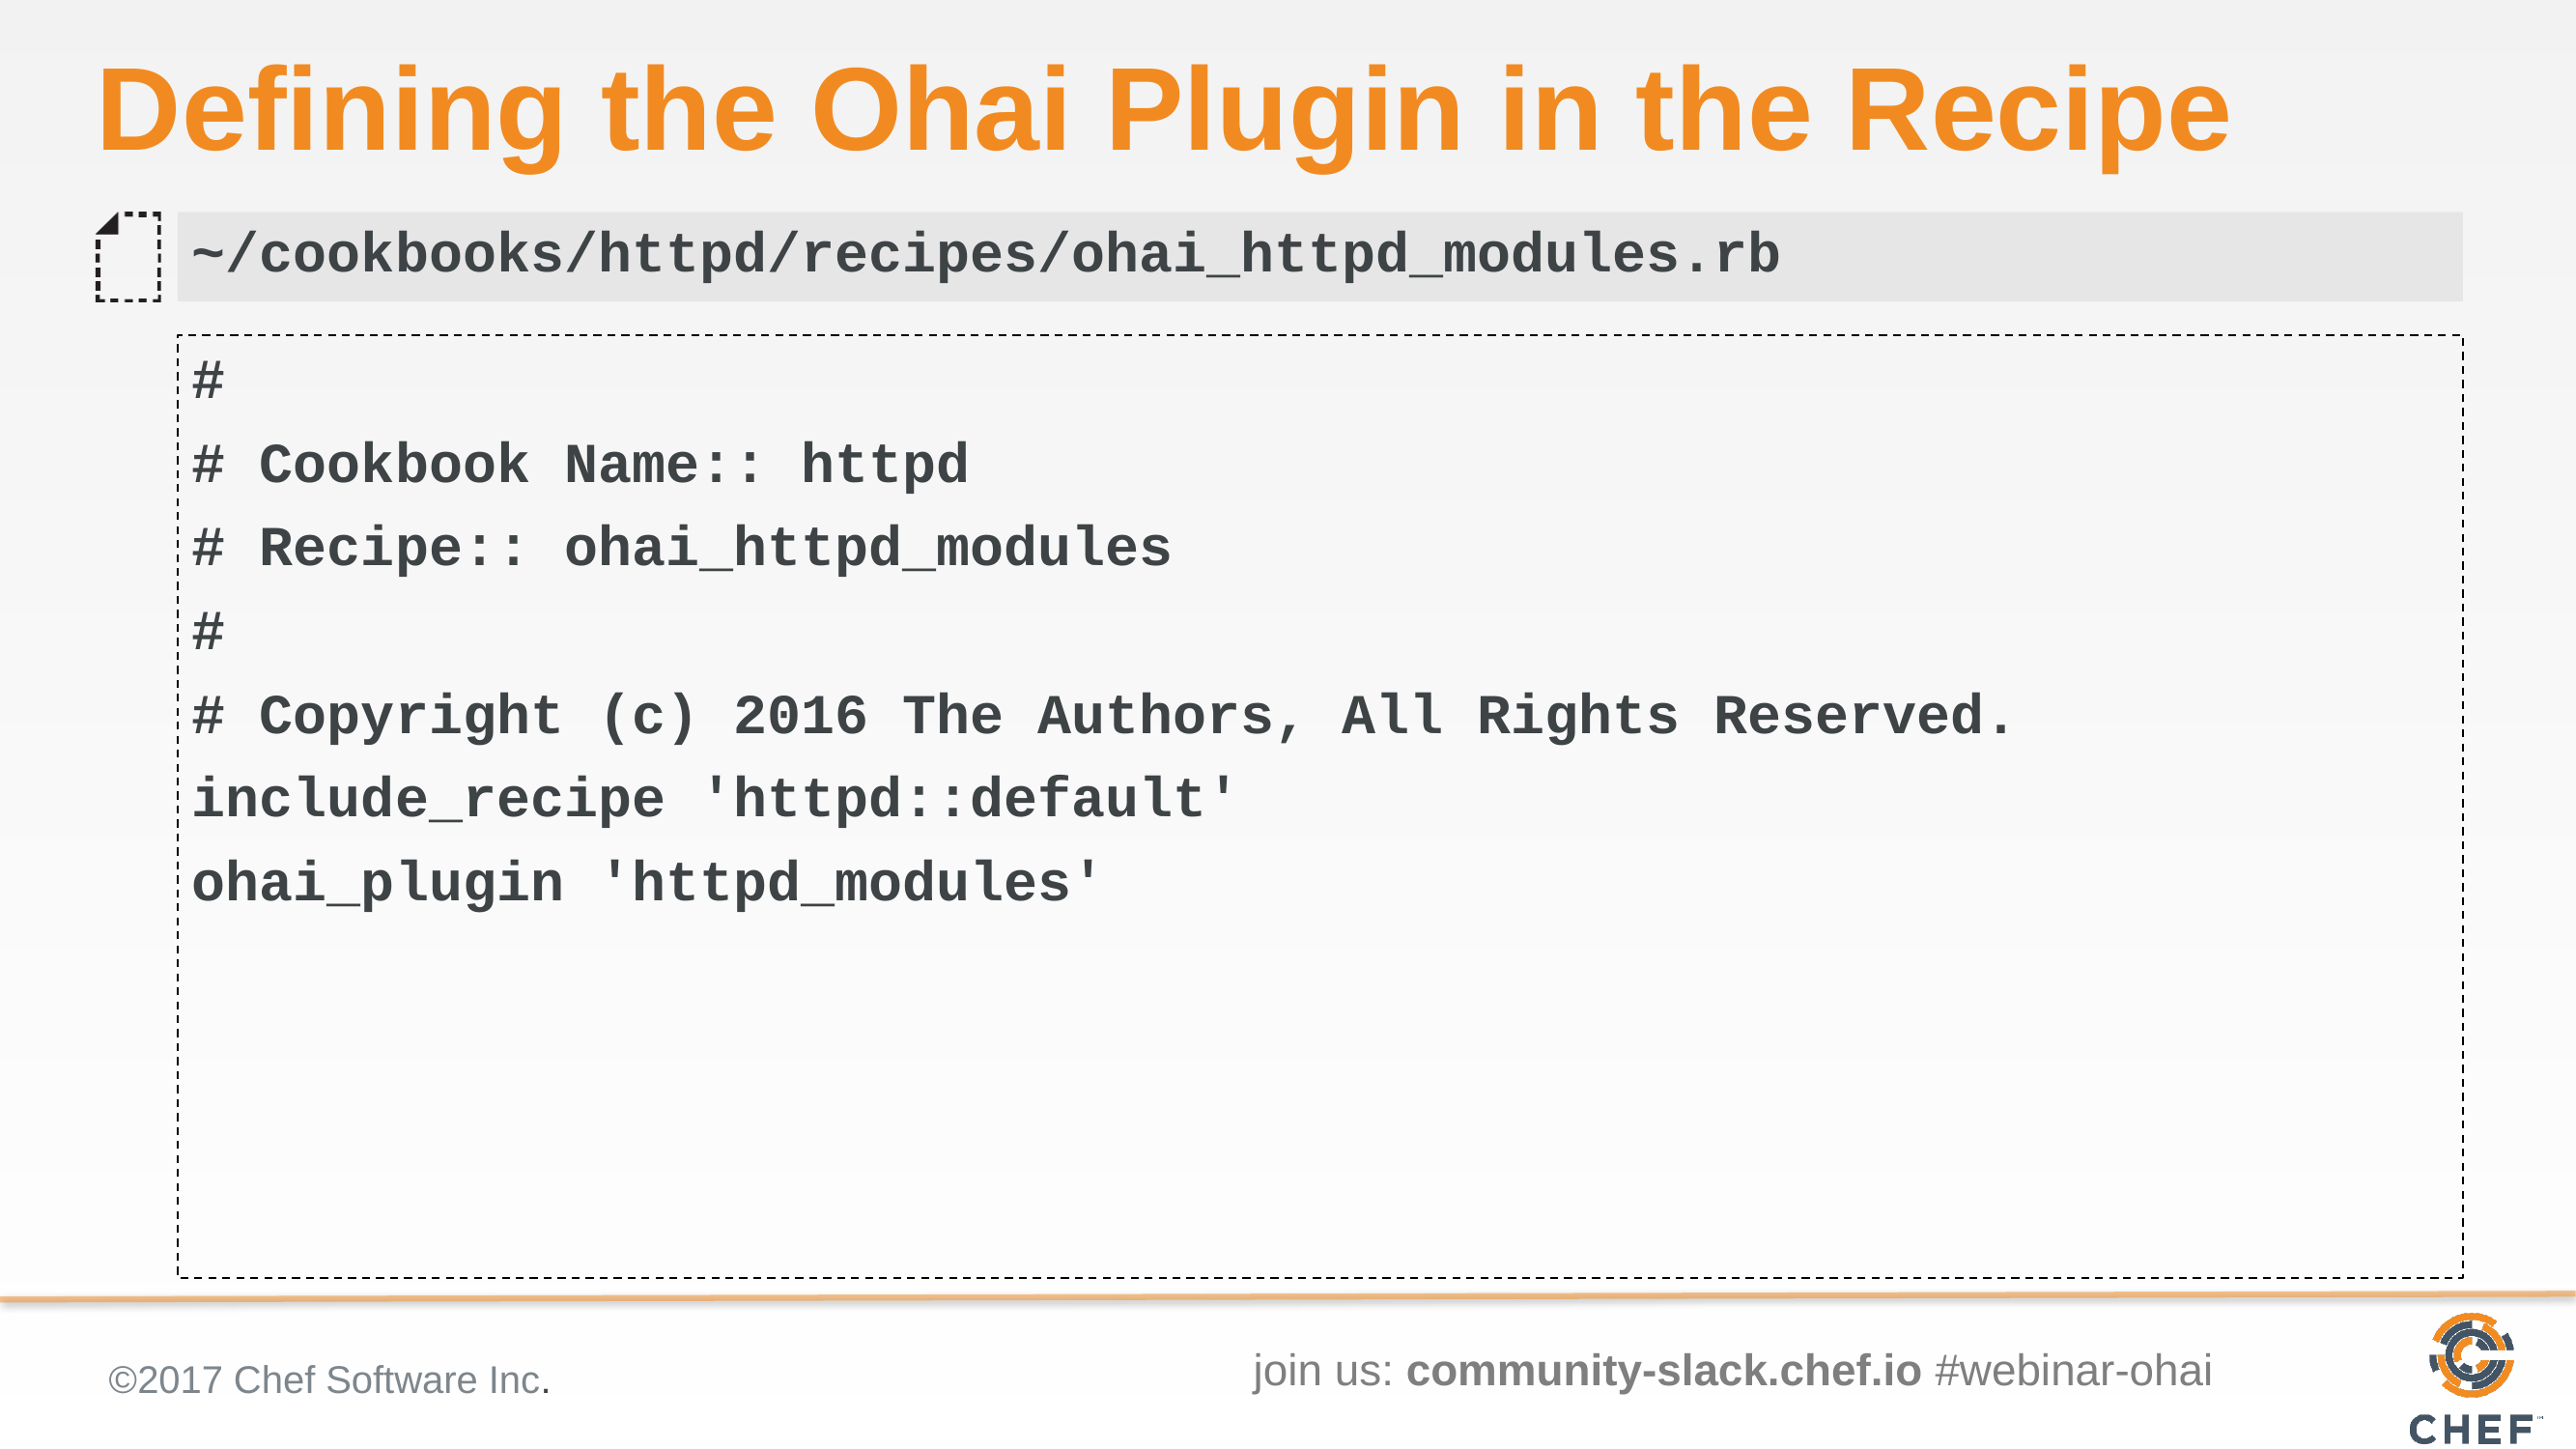

# Defining the Ohai Plugin in the Recipe
~/cookbooks/httpd/recipes/ohai_httpd_modules.rb
#
# Cookbook Name:: httpd
# Recipe:: ohai_httpd_modules
#
# Copyright (c) 2016 The Authors, All Rights Reserved.
include_recipe 'httpd::default'
ohai_plugin 'httpd_modules'